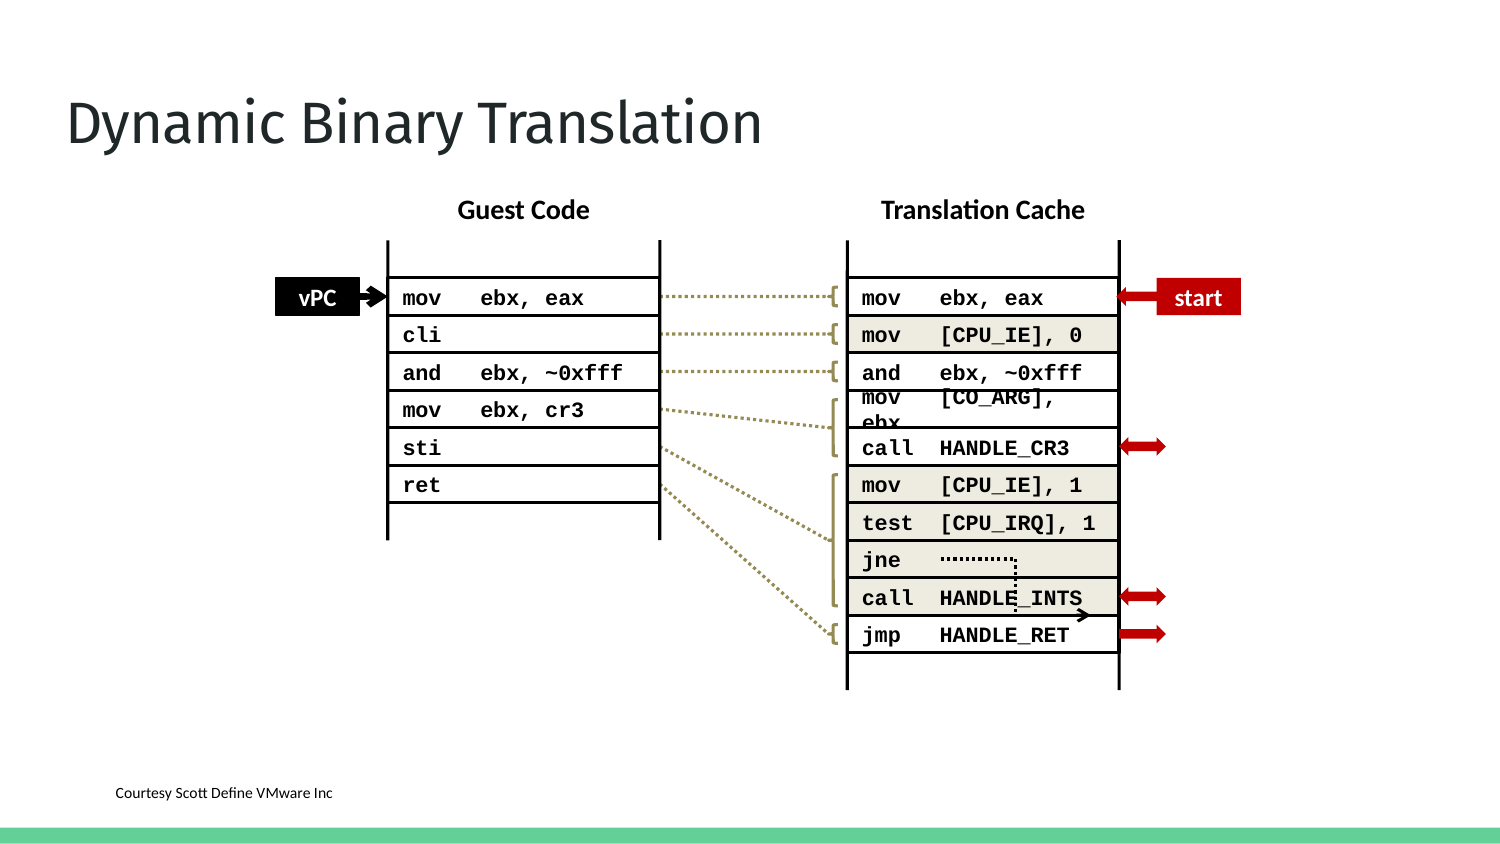

# Dynamic Binary Translation
Dynamic Binary Translation
Guest Code
Translation Cache
vPC
mov   ebx, eax
mov   ebx, eax
start

cli
mov   [CPU_IE], 0

and   ebx, ~0xfff
and   ebx, ~0xfff

mov   ebx, cr3
mov   [CO_ARG], ebx

sti
call  HANDLE_CR3

ret
mov   [CPU_IE], 1

test  [CPU_IRQ], 1
jne
call  HANDLE_INTS

jmp   HANDLE_RET

Courtesy Scott Define VMware Inc